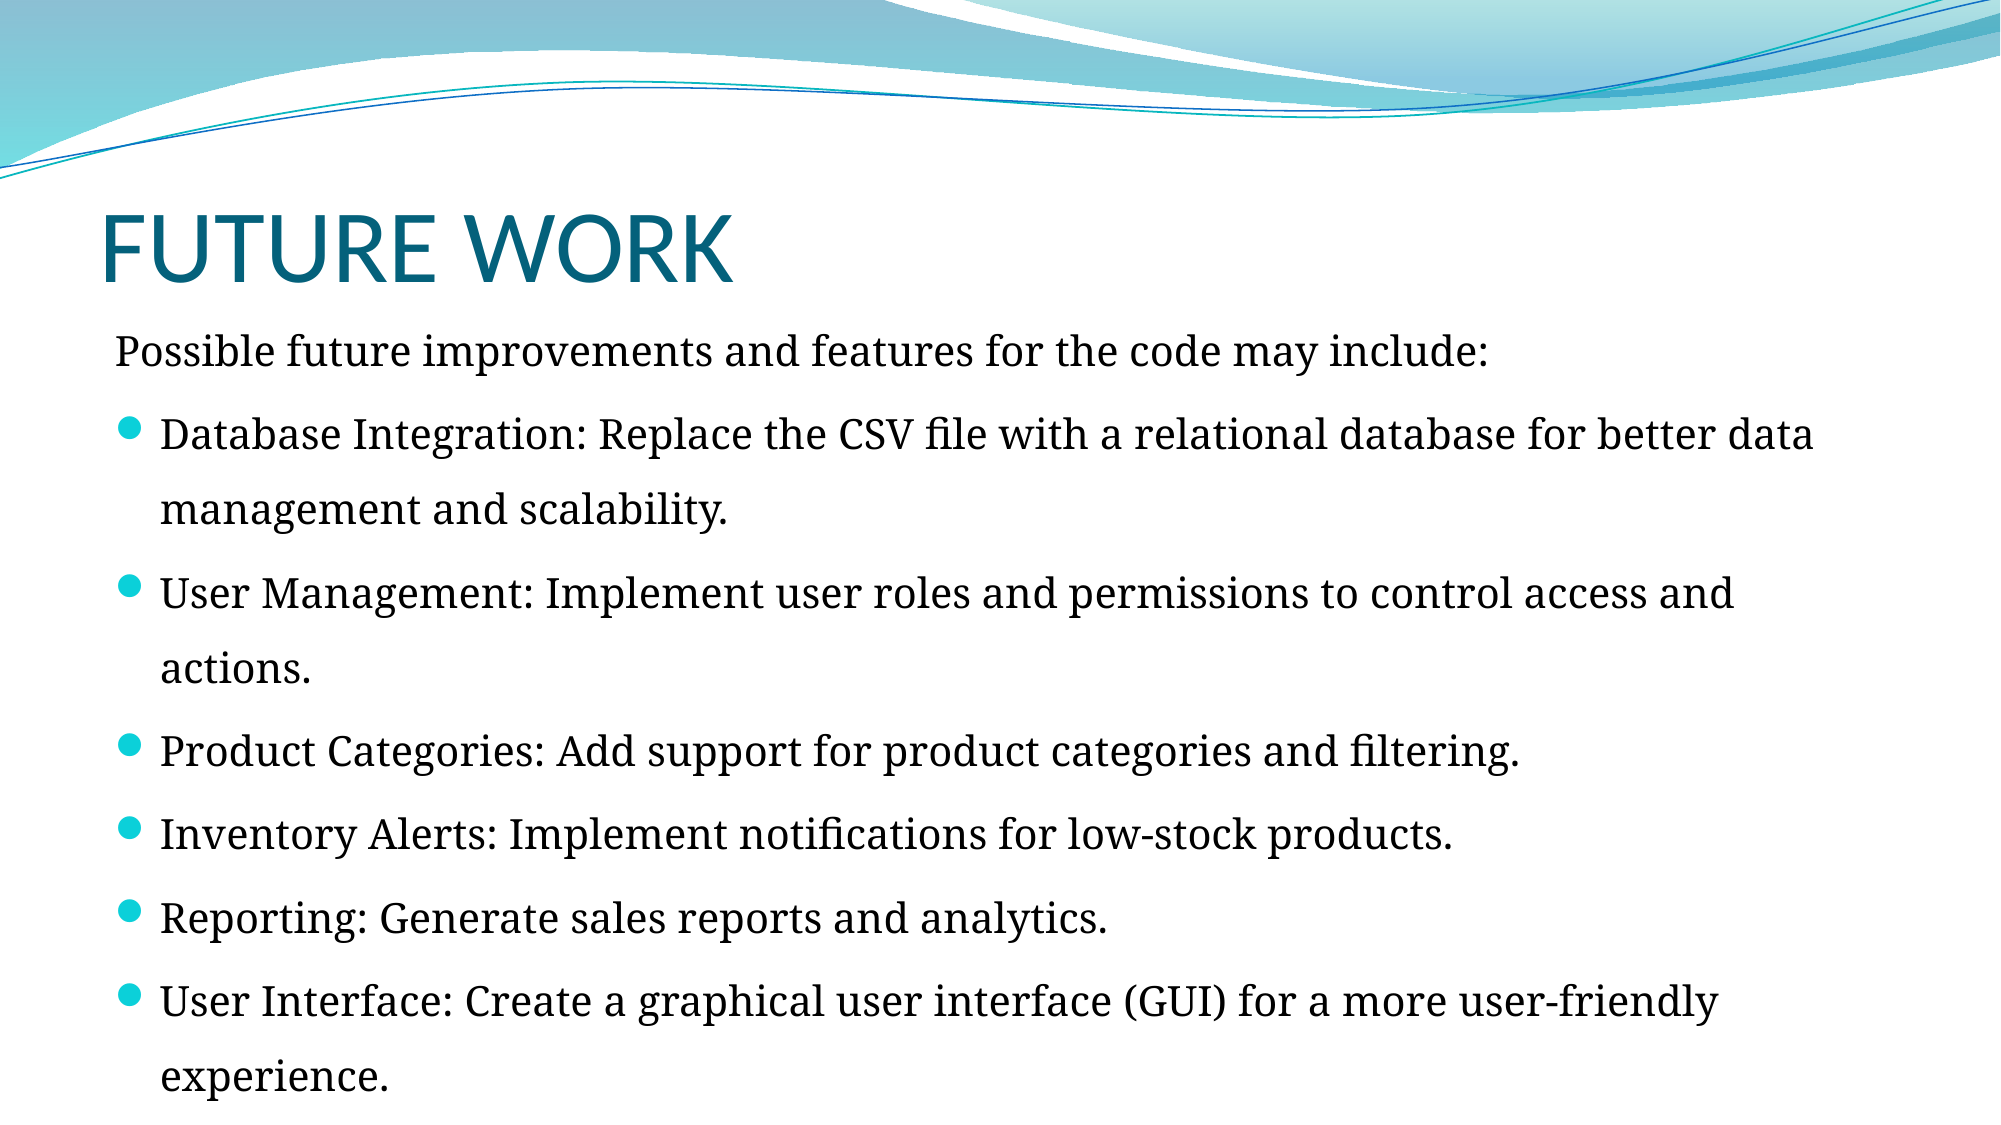

# FUTURE WORK
Possible future improvements and features for the code may include:
Database Integration: Replace the CSV file with a relational database for better data management and scalability.
User Management: Implement user roles and permissions to control access and actions.
Product Categories: Add support for product categories and filtering.
Inventory Alerts: Implement notifications for low-stock products.
Reporting: Generate sales reports and analytics.
User Interface: Create a graphical user interface (GUI) for a more user-friendly experience.